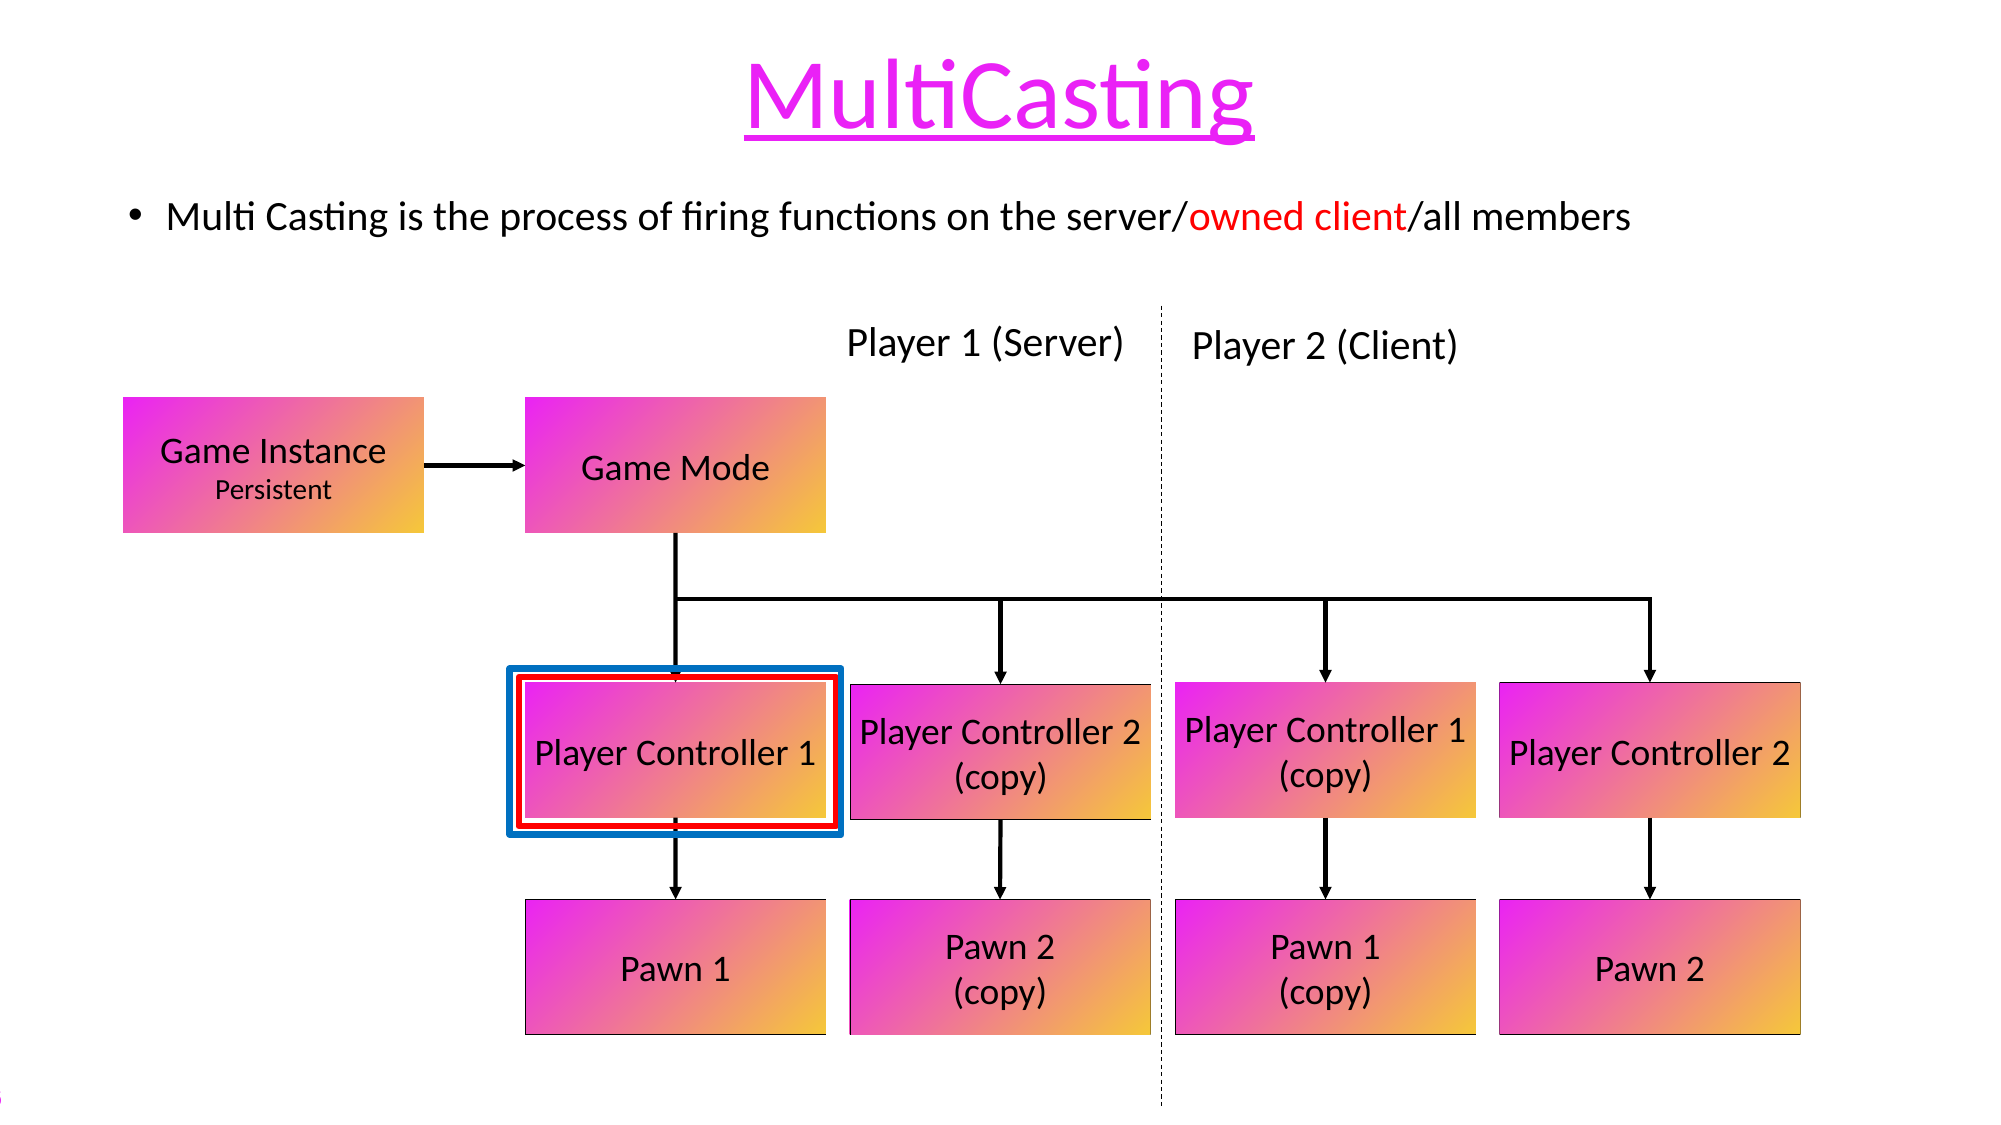

MultiCasting
Multi Casting is the process of firing functions on the server/owned client/all members

Player 1 (Server)
Player 2 (Client)
Game Instance
Persistent
Game Mode

Player Controller 2
Player Controller 1
Player Controller 1
(copy)
Player Controller 2
(copy)
Pawn 1
Pawn 1
(copy)
Pawn 2
Pawn 2
(copy)